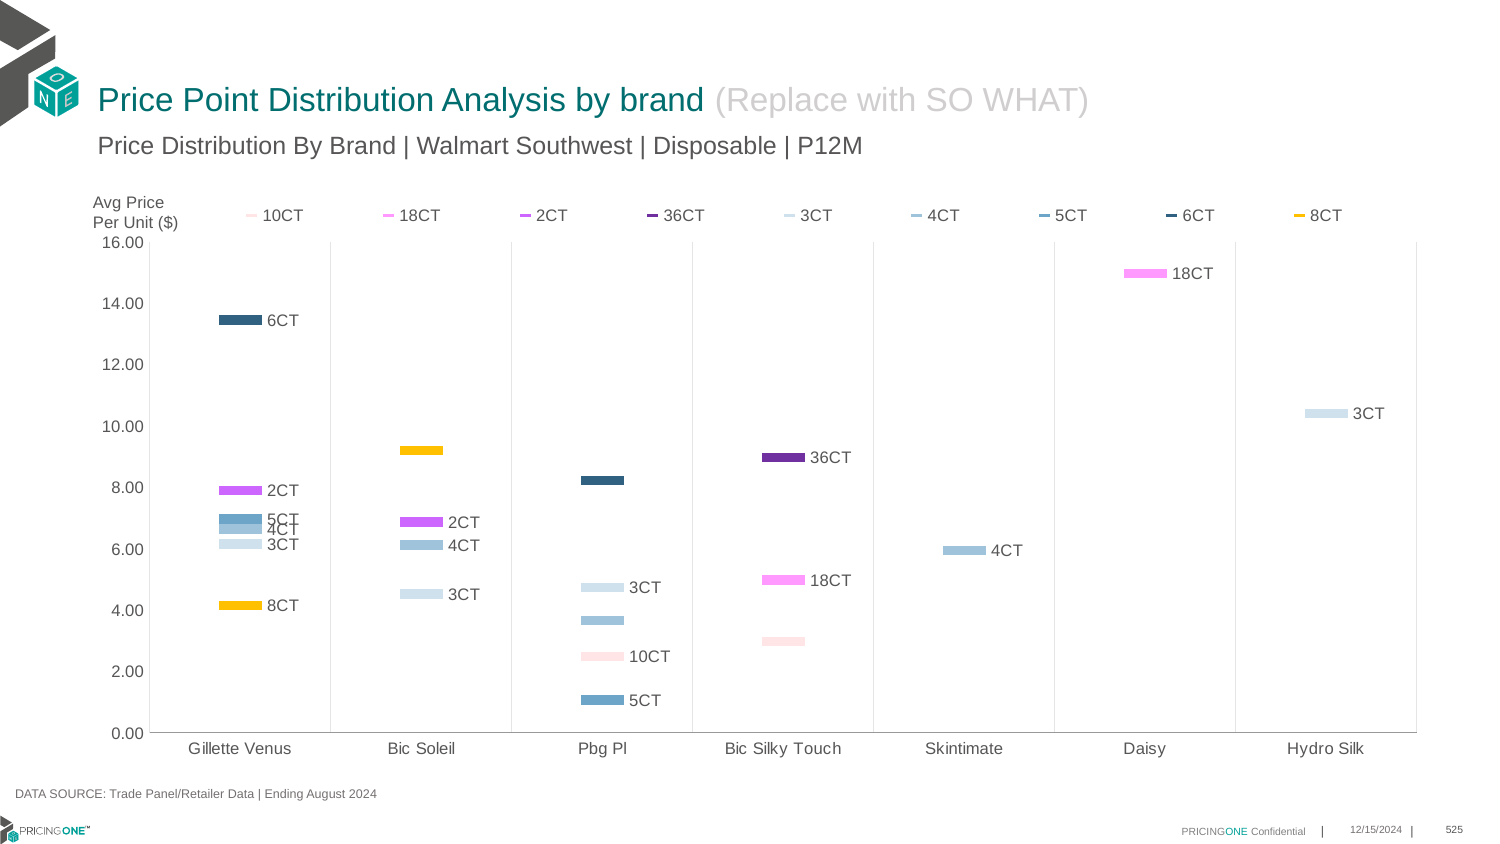

# Price Point Distribution Analysis by brand (Replace with SO WHAT)
Price Distribution By Brand | Walmart Southwest | Disposable | P12M

### Chart

| Category | 10CT | 18CT | 2CT | 36CT | 3CT | 4CT | 5CT | 6CT | 8CT |
|---|---|---|---|---|---|---|---|---|---|
| Gillette Venus | None | None | 7.90160102902283 | None | 6.149522802778617 | 6.637476721791586 | 6.970537634408602 | 13.459961946181027 | 4.14500571351751 |
| Bic Soleil | None | None | 6.868513326182546 | None | 4.524090077942243 | 6.121512469449256 | None | None | 9.207285234112405 |
| Pbg Pl | 2.479907002640944 | None | None | None | 4.728654504554612 | 3.660140703037825 | 1.063099890944314 | 8.214457162973789 | None |
| Bic Silky Touch | 2.9700471954432968 | 4.977502747646581 | None | 8.964751393172104 | None | None | None | None | None |
| Skintimate | None | None | None | None | None | 5.942335904382183 | None | None | None |
| Daisy | None | 14.97126011505502 | None | None | None | None | None | None | None |
| Hydro Silk | None | None | None | None | 10.41439260083328 | None | None | None | None |
Avg Price
Per Unit ($)
DATA SOURCE: Trade Panel/Retailer Data | Ending August 2024
12/15/2024
525